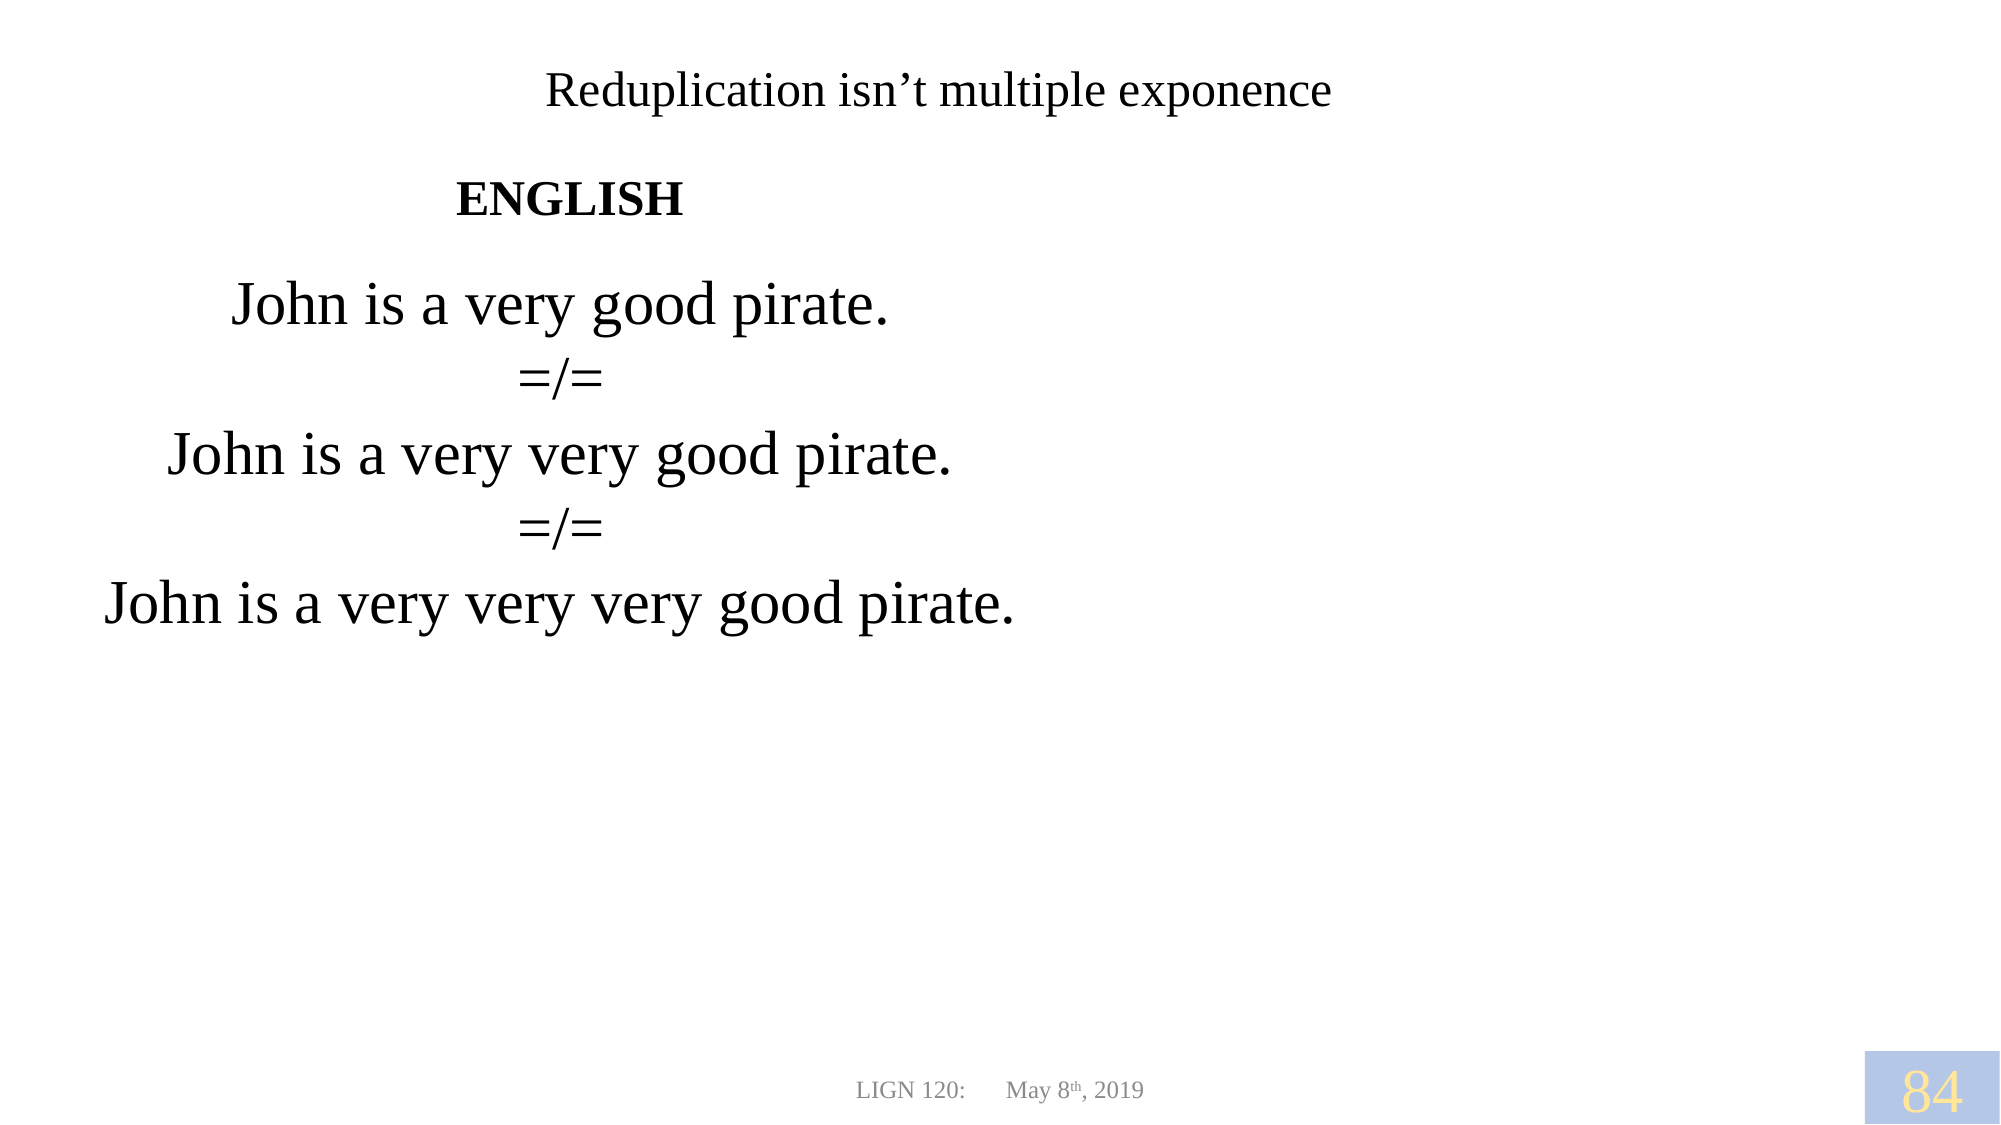

Reduplication isn’t multiple exponence
ENGLISH
John is a very good pirate.
=/=
John is a very very good pirate.
=/=
John is a very very very good pirate.
84
LIGN 120:	May 8th, 2019